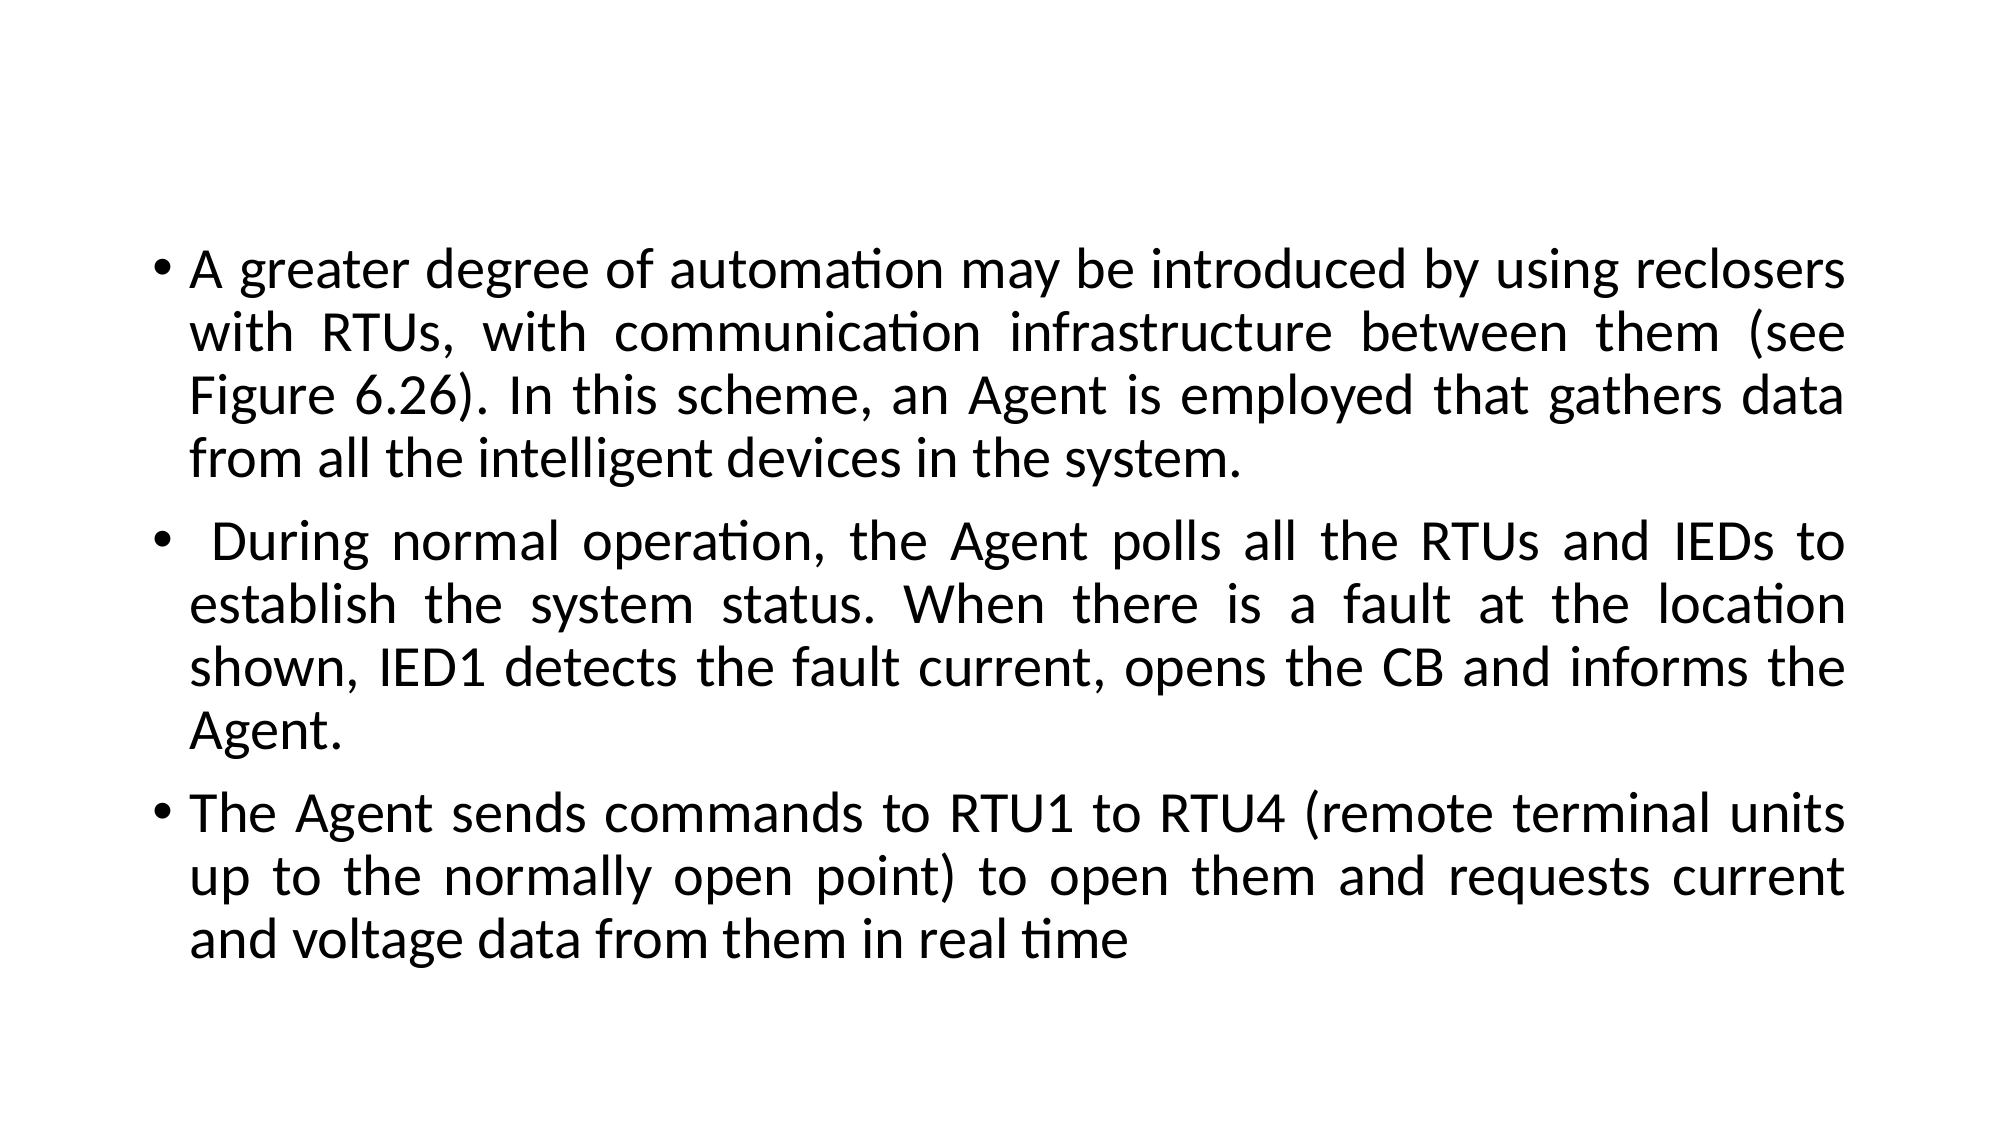

#
A greater degree of automation may be introduced by using reclosers with RTUs, with communication infrastructure between them (see Figure 6.26). In this scheme, an Agent is employed that gathers data from all the intelligent devices in the system.
 During normal operation, the Agent polls all the RTUs and IEDs to establish the system status. When there is a fault at the location shown, IED1 detects the fault current, opens the CB and informs the Agent.
The Agent sends commands to RTU1 to RTU4 (remote terminal units up to the normally open point) to open them and requests current and voltage data from them in real time